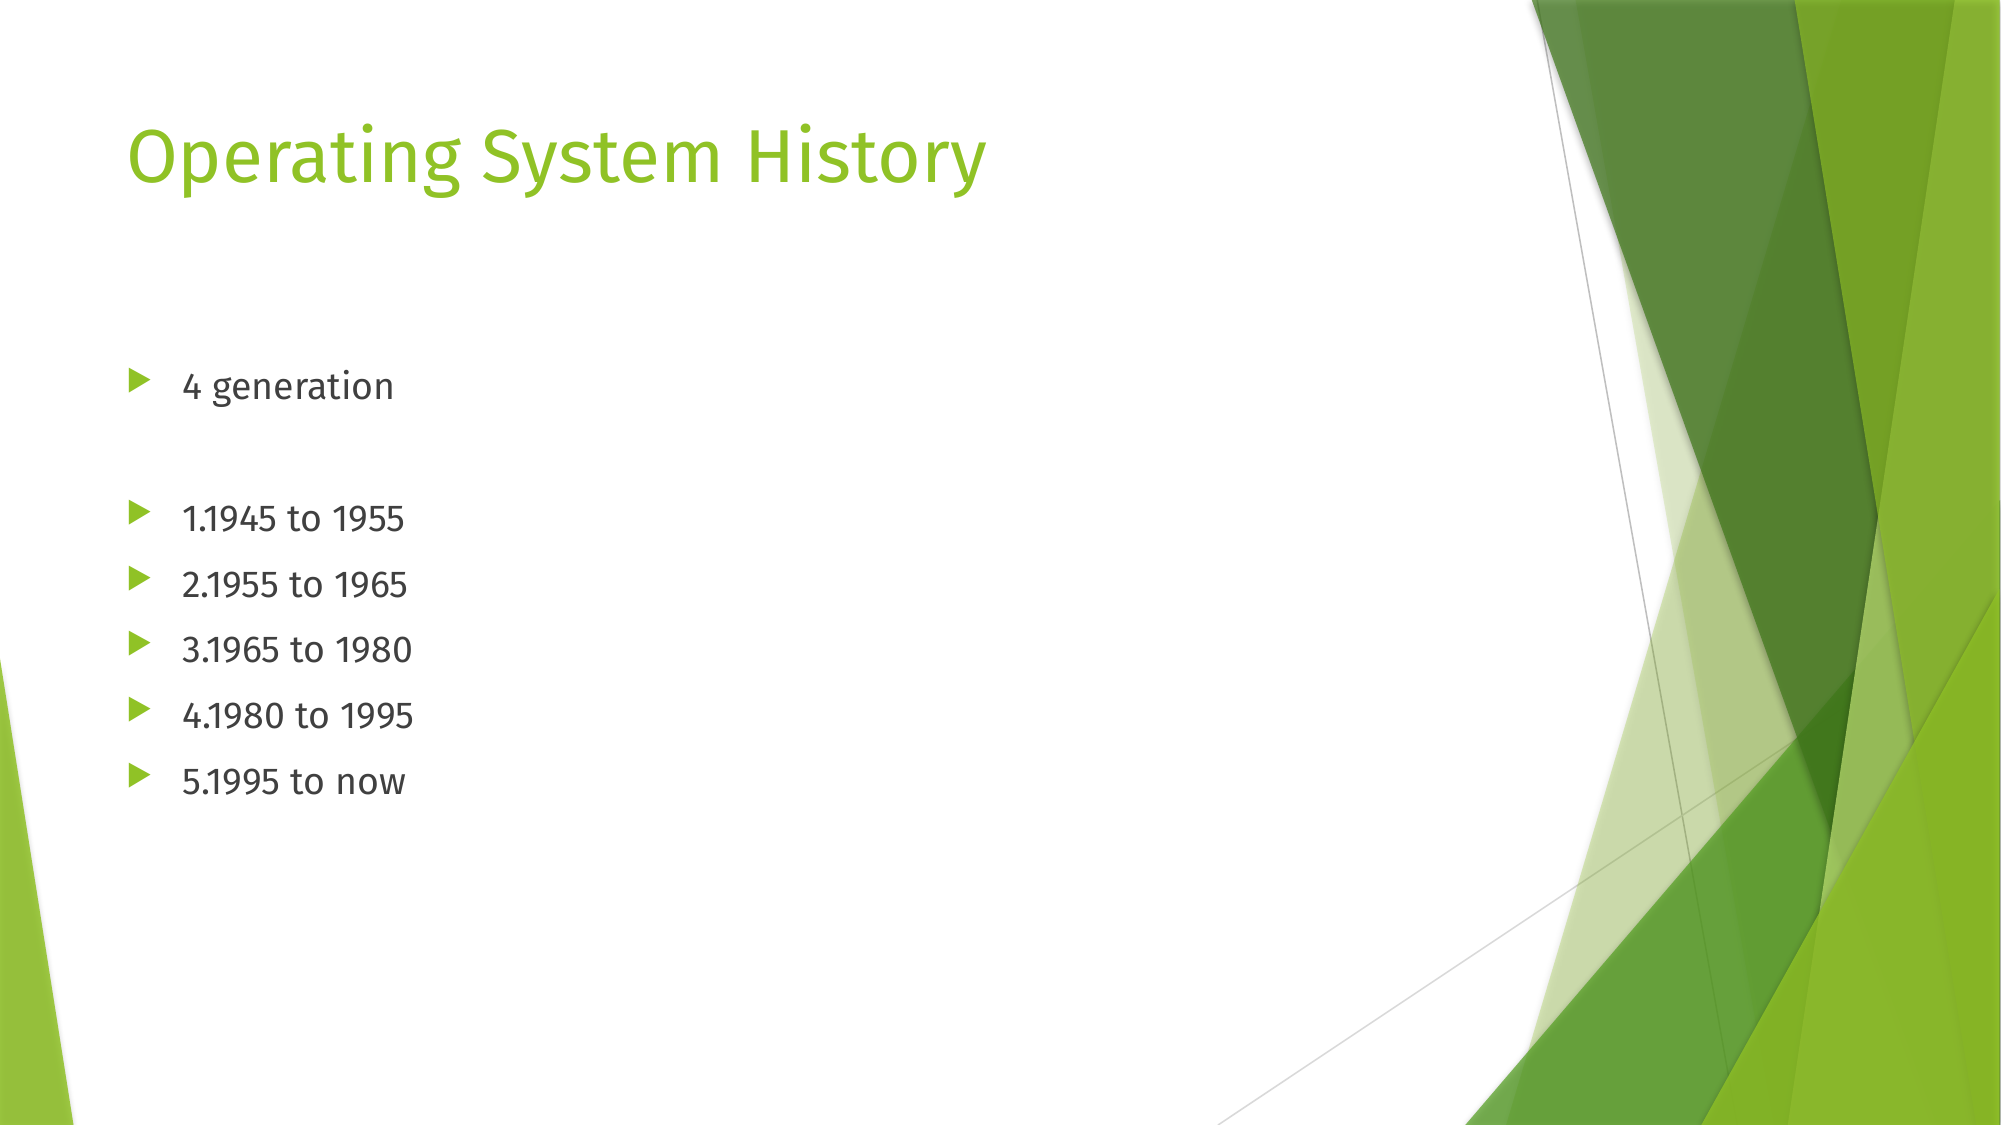

# Operating System History
4 generation

1.1945 to 1955
2.1955 to 1965
3.1965 to 1980
4.1980 to 1995
5.1995 to now